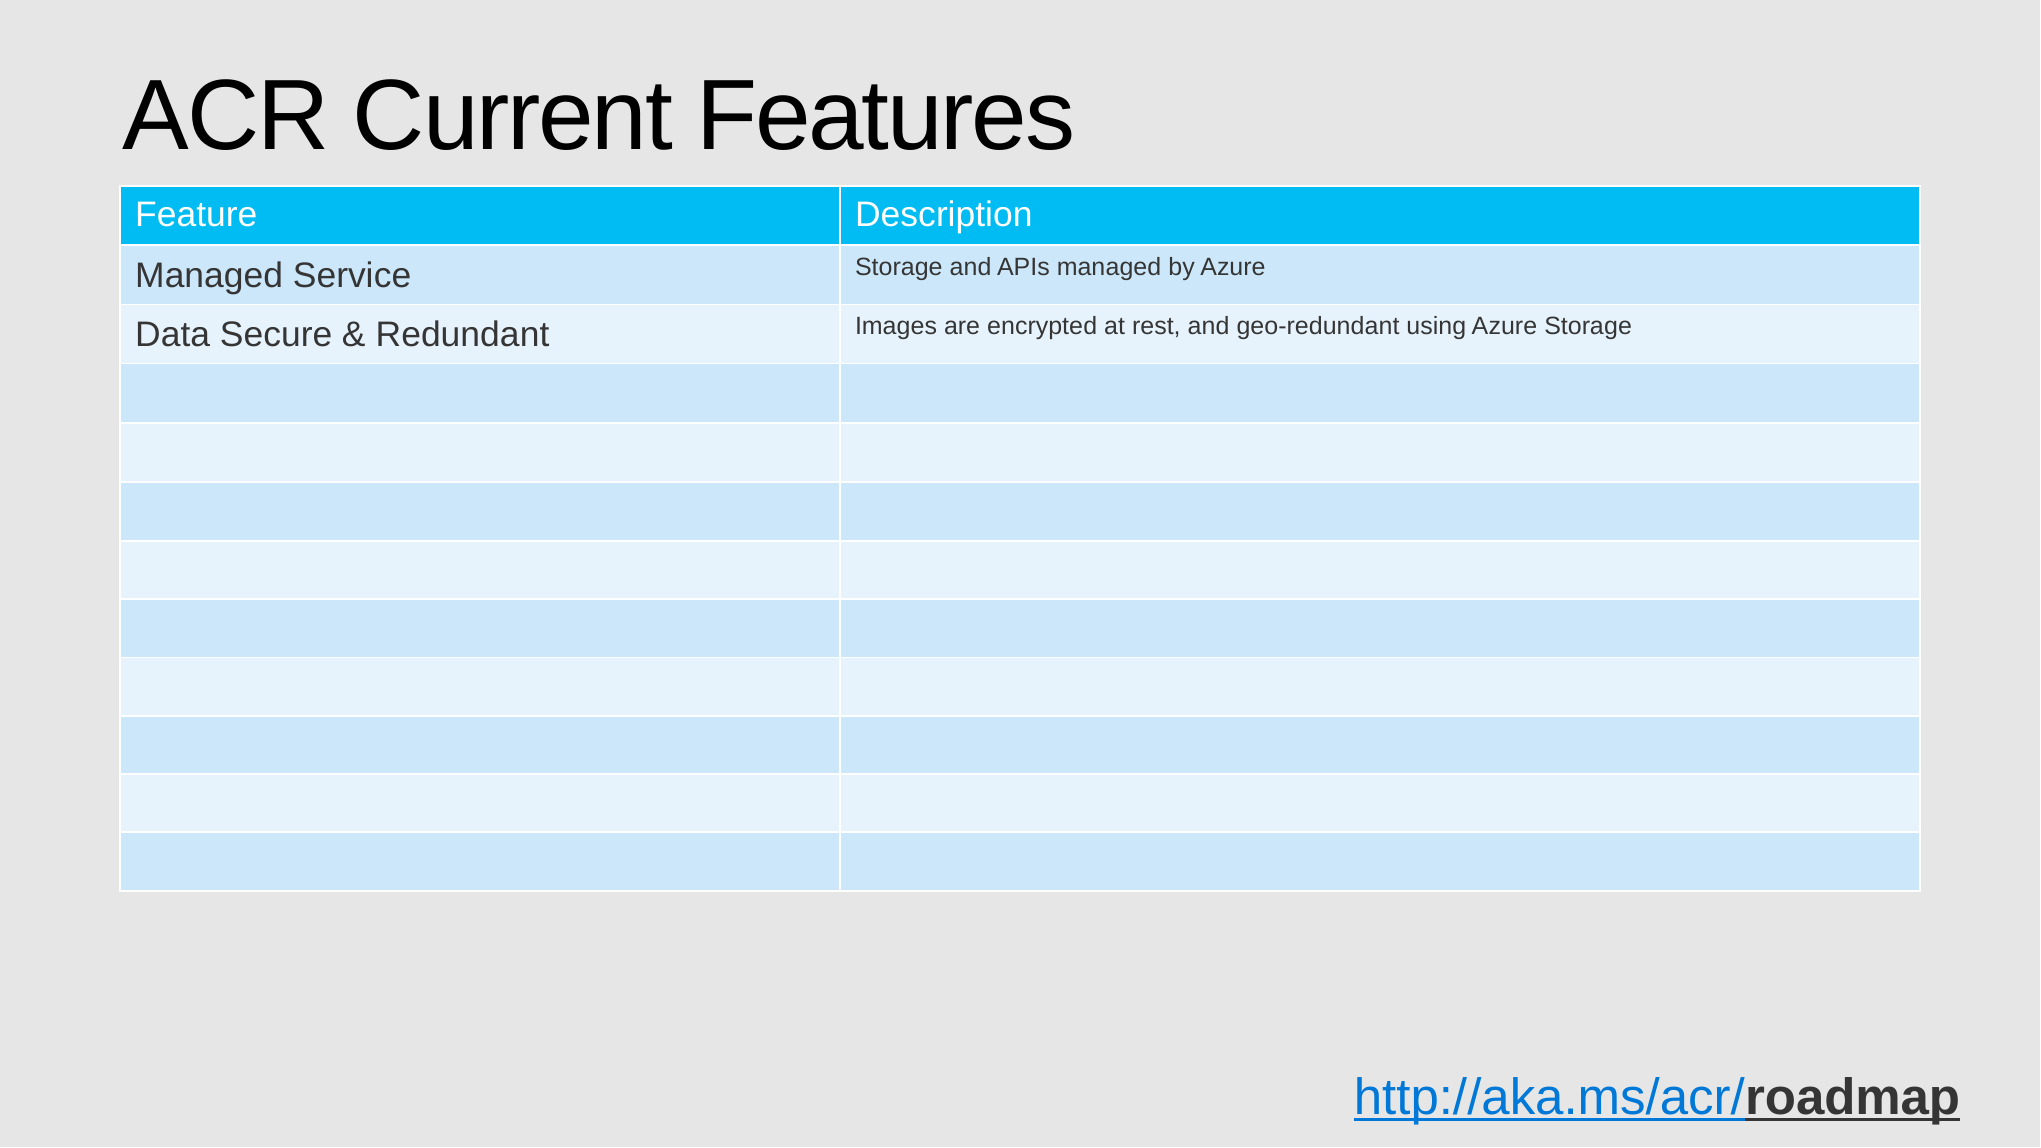

# ACR Current Features
| Feature | Description |
| --- | --- |
| Managed Service | Storage and APIs managed by Azure |
| Data Secure & Redundant | Images are encrypted at rest, and geo-redundant using Azure Storage |
|  |  |
|  |  |
|  |  |
|  |  |
|  |  |
|  |  |
|  |  |
|  |  |
|  |  |
http://aka.ms/acr/roadmap